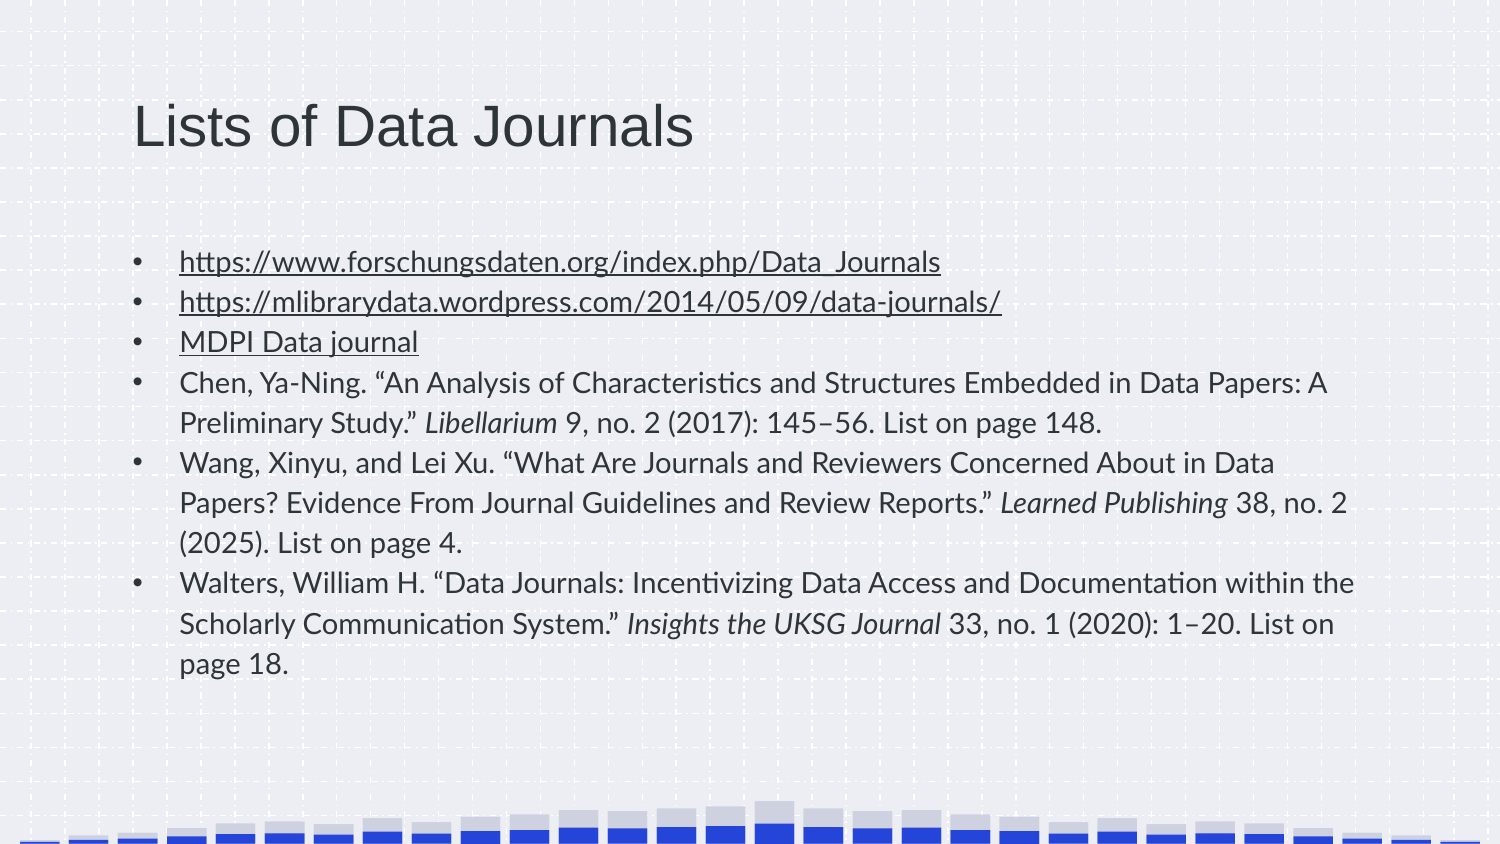

# Lists of Data Journals
https://www.forschungsdaten.org/index.php/Data_Journals
https://mlibrarydata.wordpress.com/2014/05/09/data-journals/
MDPI Data journal
Chen, Ya-Ning. “An Analysis of Characteristics and Structures Embedded in Data Papers: A Preliminary Study.” Libellarium 9, no. 2 (2017): 145–56. List on page 148.
Wang, Xinyu, and Lei Xu. “What Are Journals and Reviewers Concerned About in Data Papers? Evidence From Journal Guidelines and Review Reports.” Learned Publishing 38, no. 2 (2025). List on page 4.
Walters, William H. “Data Journals: Incentivizing Data Access and Documentation within the Scholarly Communication System.” Insights the UKSG Journal 33, no. 1 (2020): 1–20. List on page 18.